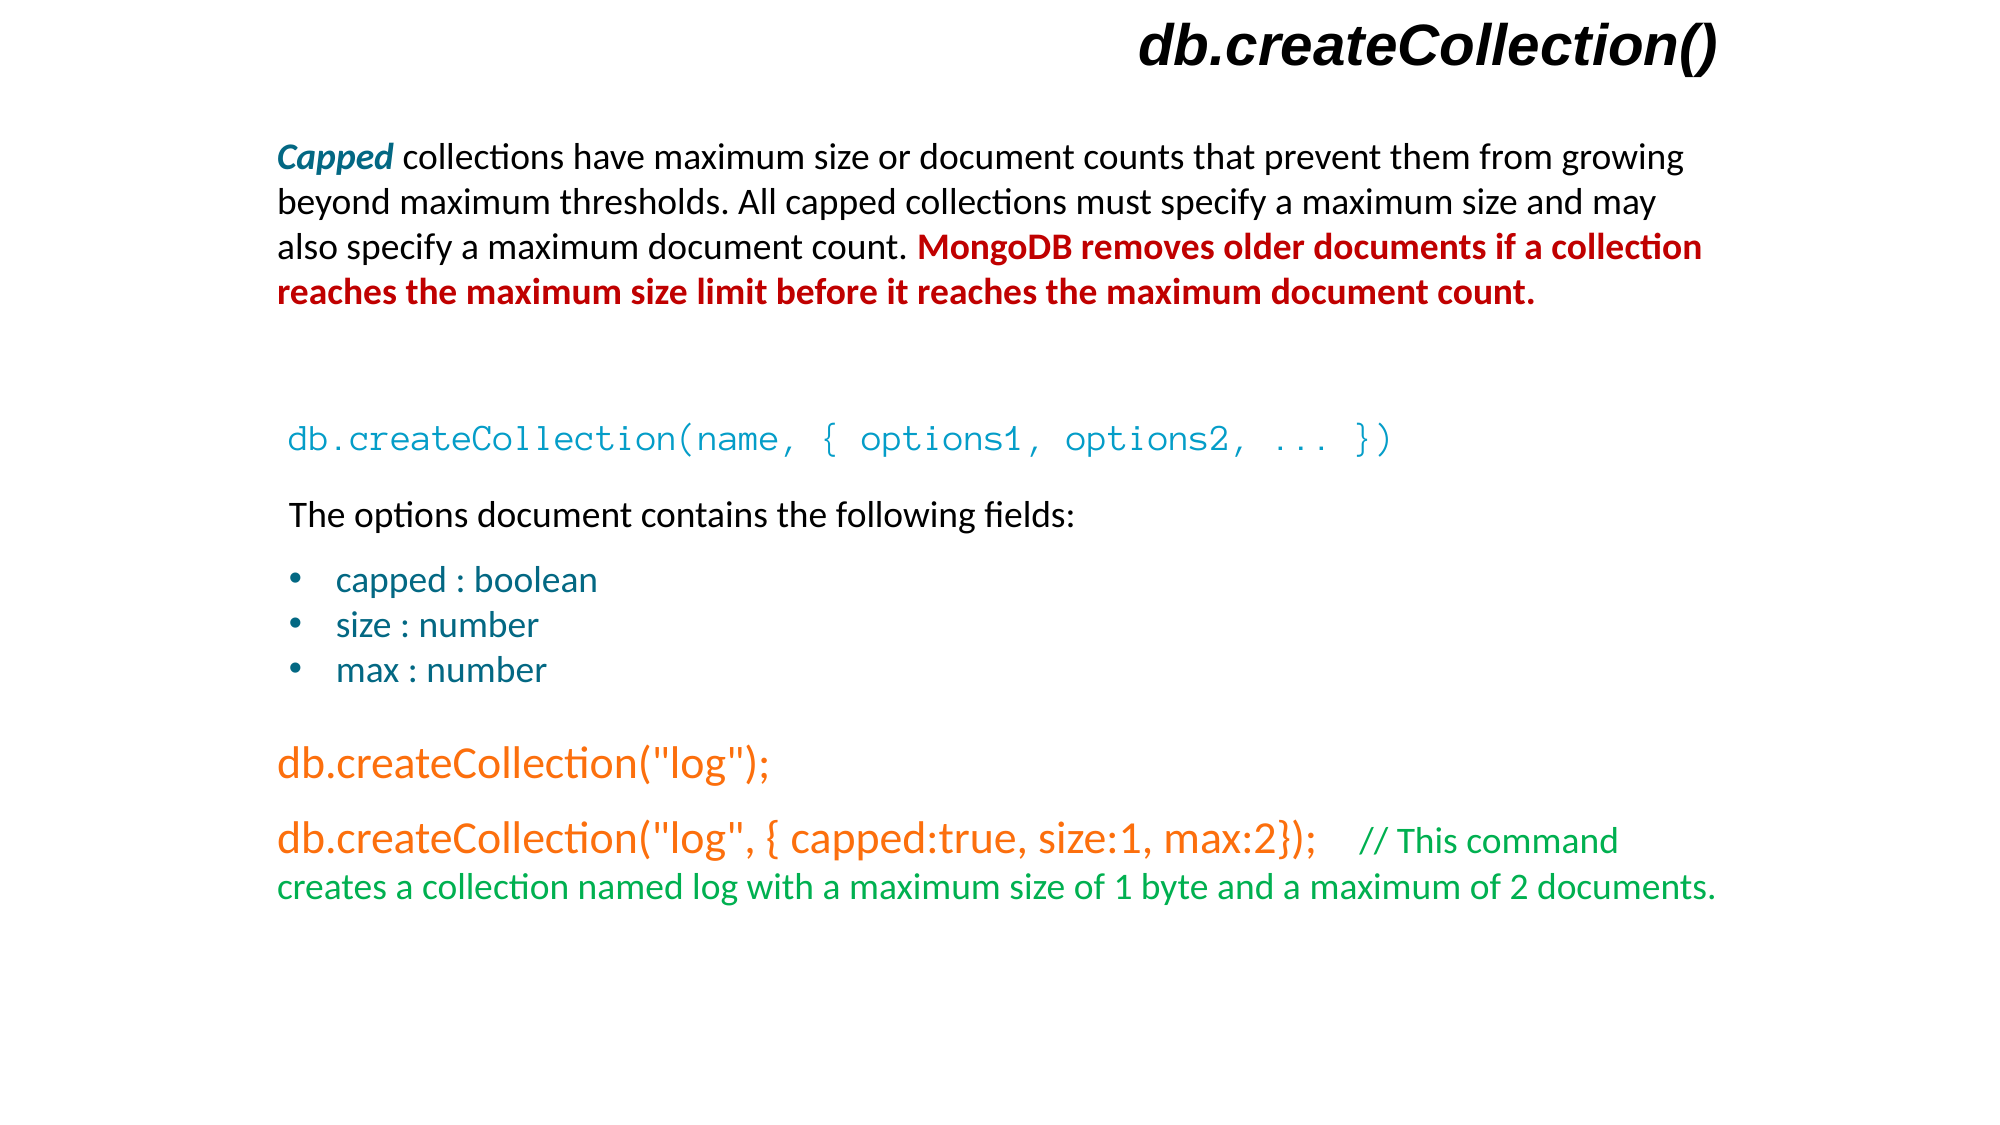

db.createCollection()
Capped collections have maximum size or document counts that prevent them from growing beyond maximum thresholds. All capped collections must specify a maximum size and may also specify a maximum document count. MongoDB removes older documents if a collection reaches the maximum size limit before it reaches the maximum document count.
db.createCollection(name, { options1, options2, ... })
The options document contains the following fields:

capped : boolean
size : number
max : number
db.createCollection("log");

db.createCollection("log", { capped:true, size:1, max:2});    // This command creates a collection named log with a maximum size of 1 byte and a maximum of 2 documents.